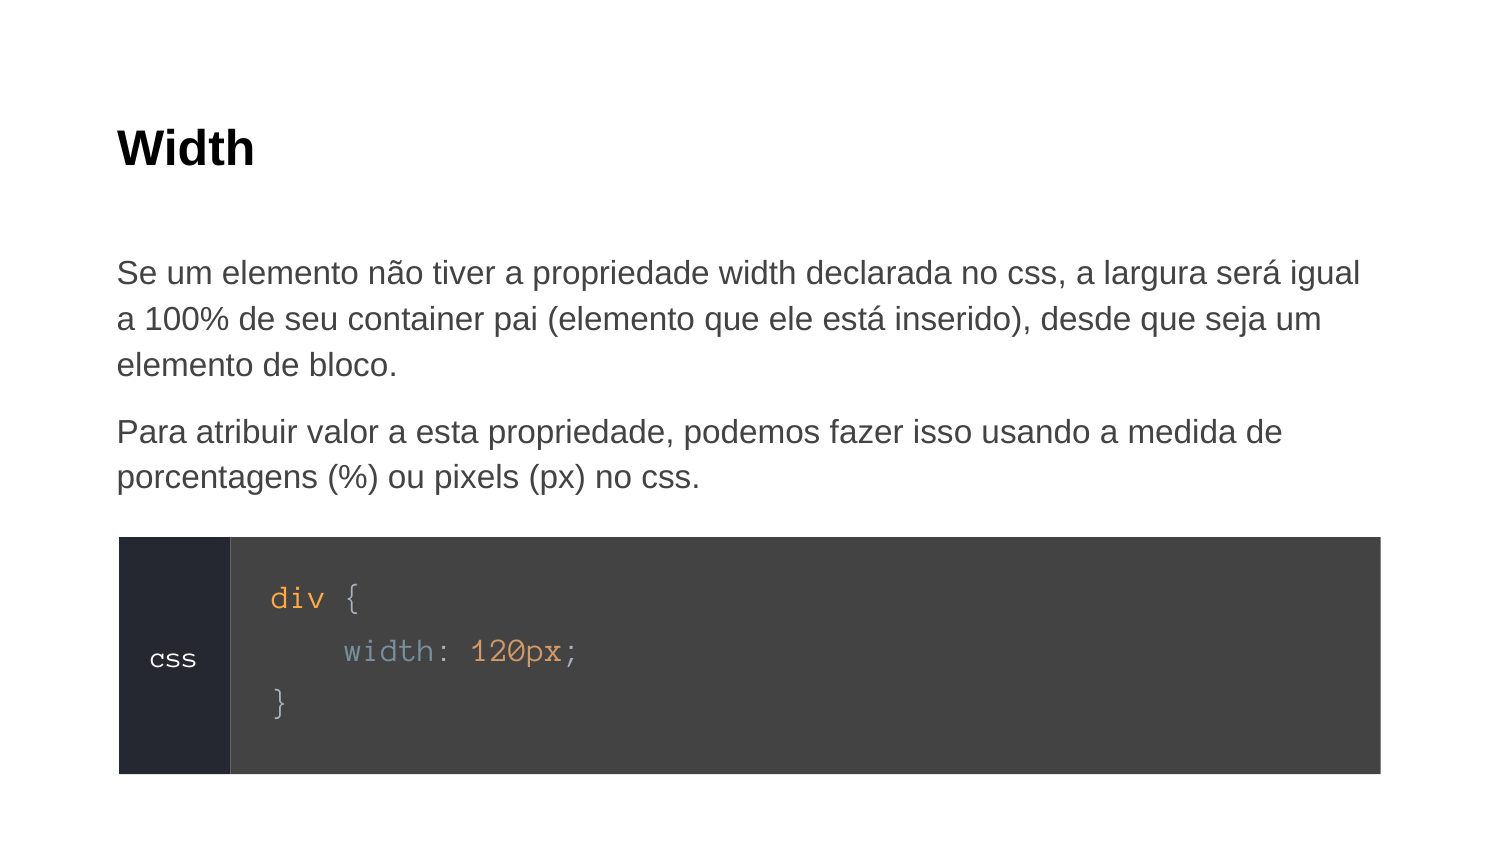

# Width
Se um elemento não tiver a propriedade width declarada no css, a largura será igual a 100% de seu container pai (elemento que ele está inserido), desde que seja um elemento de bloco.
Para atribuir valor a esta propriedade, podemos fazer isso usando a medida de porcentagens (%) ou pixels (px) no css.
div {
    width: 120px;
}
css